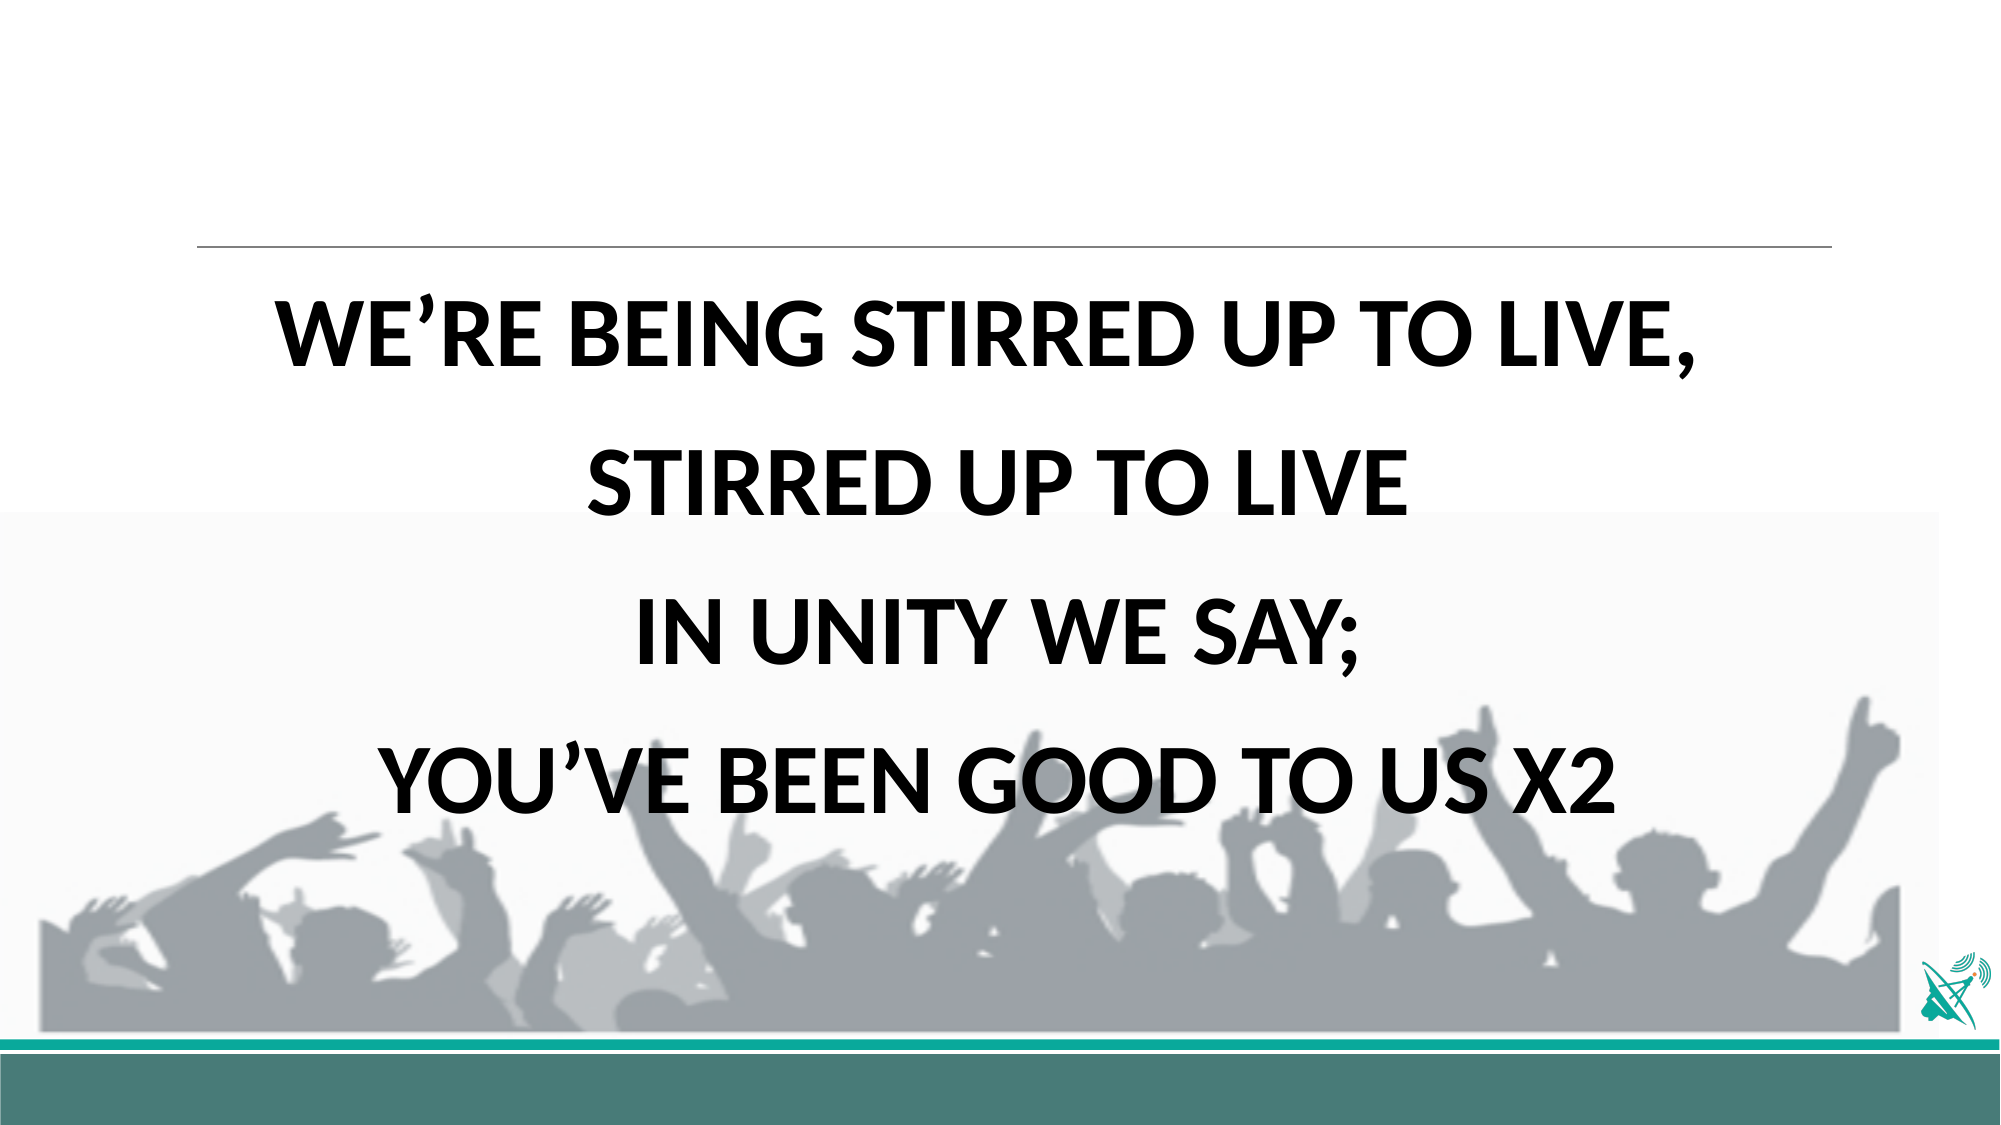

WE’RE BEING STIRRED UP TO LIVE,
STIRRED UP TO LIVE
 IN UNITY WE SAY;
YOU’VE BEEN GOOD TO US X2